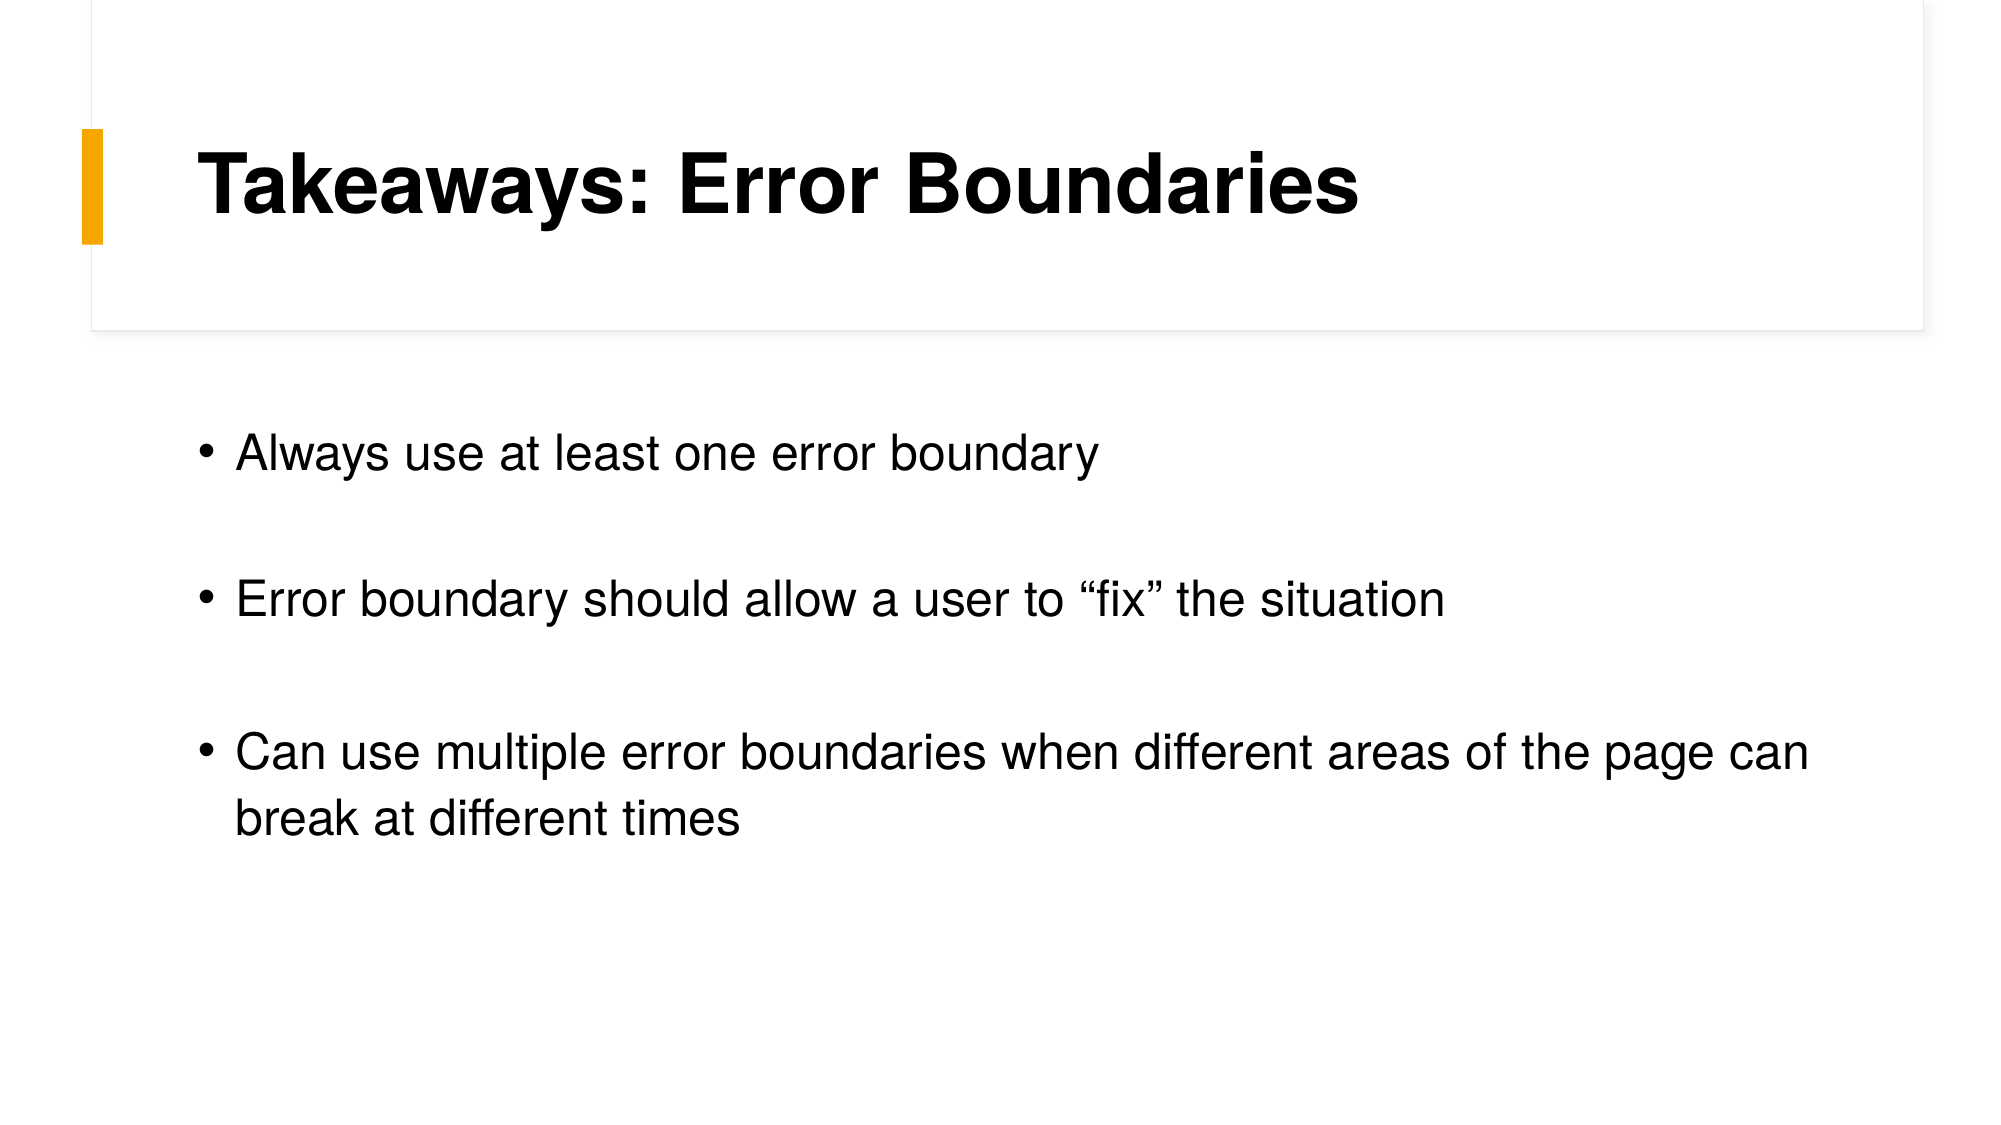

# Takeaways: Error Boundaries
Always use at least one error boundary
Error boundary should allow a user to “fix” the situation
Can use multiple error boundaries when different areas of the page can break at different times